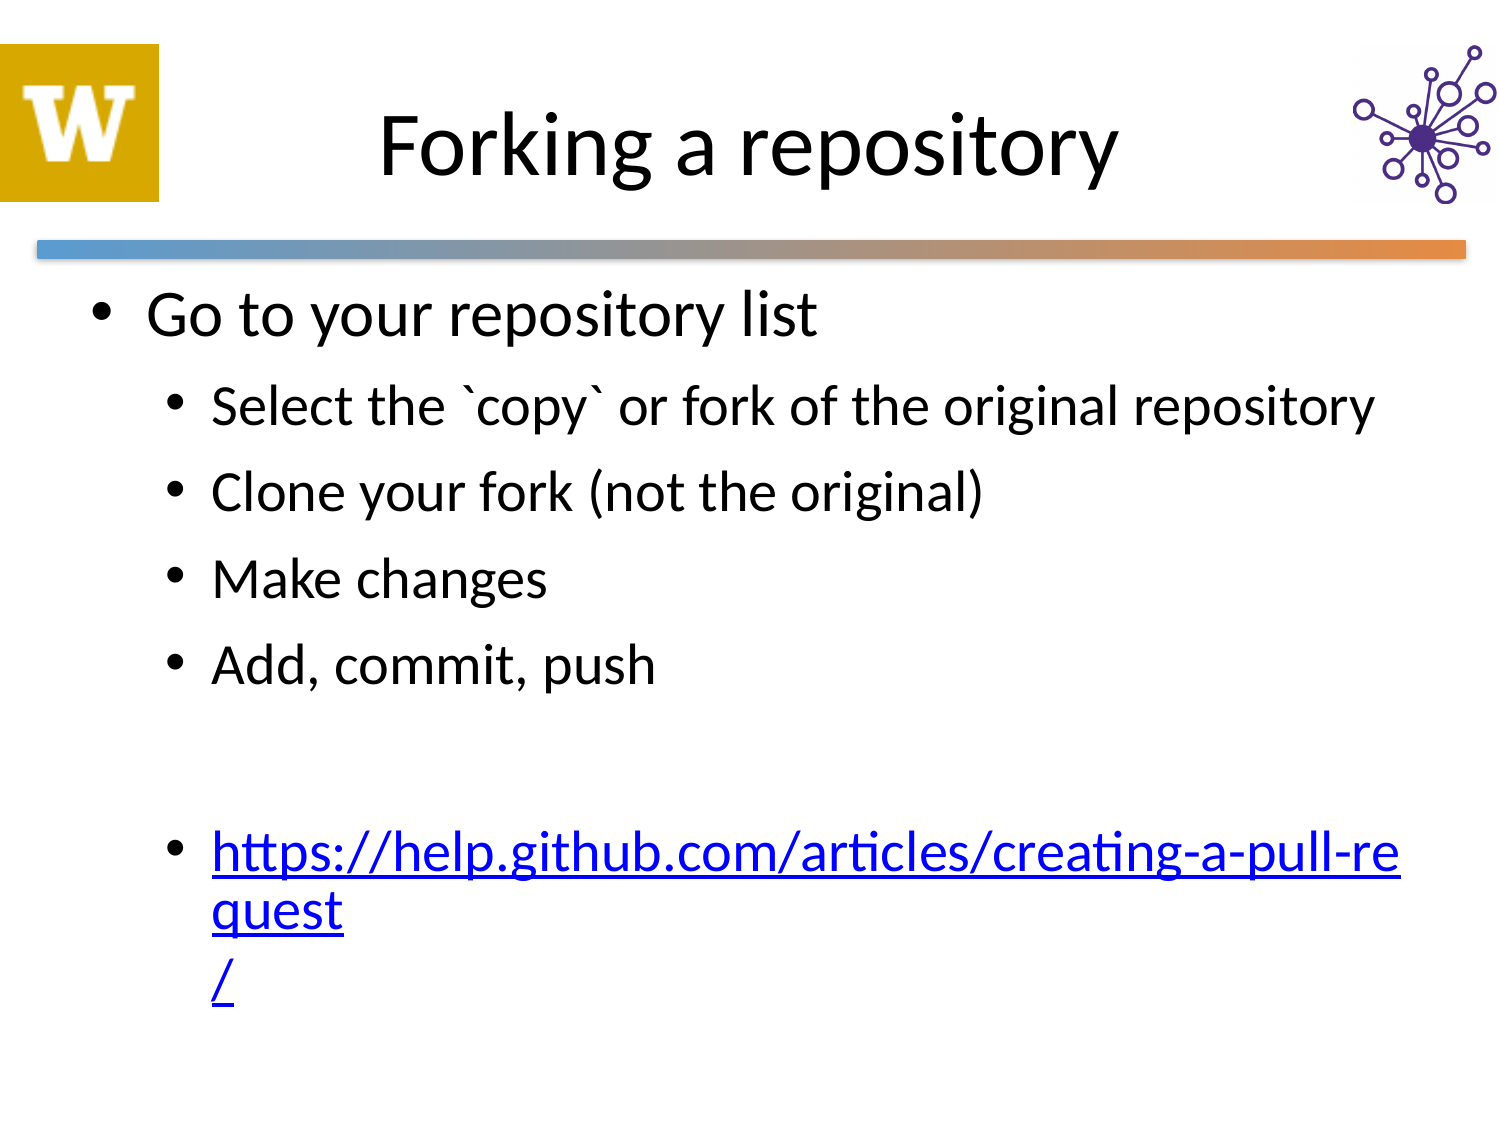

# Forking a repository
Go to your repository list
Select the `copy` or fork of the original repository
Clone your fork (not the original)
Make changes
Add, commit, push

https://help.github.com/articles/creating-a-pull-request/